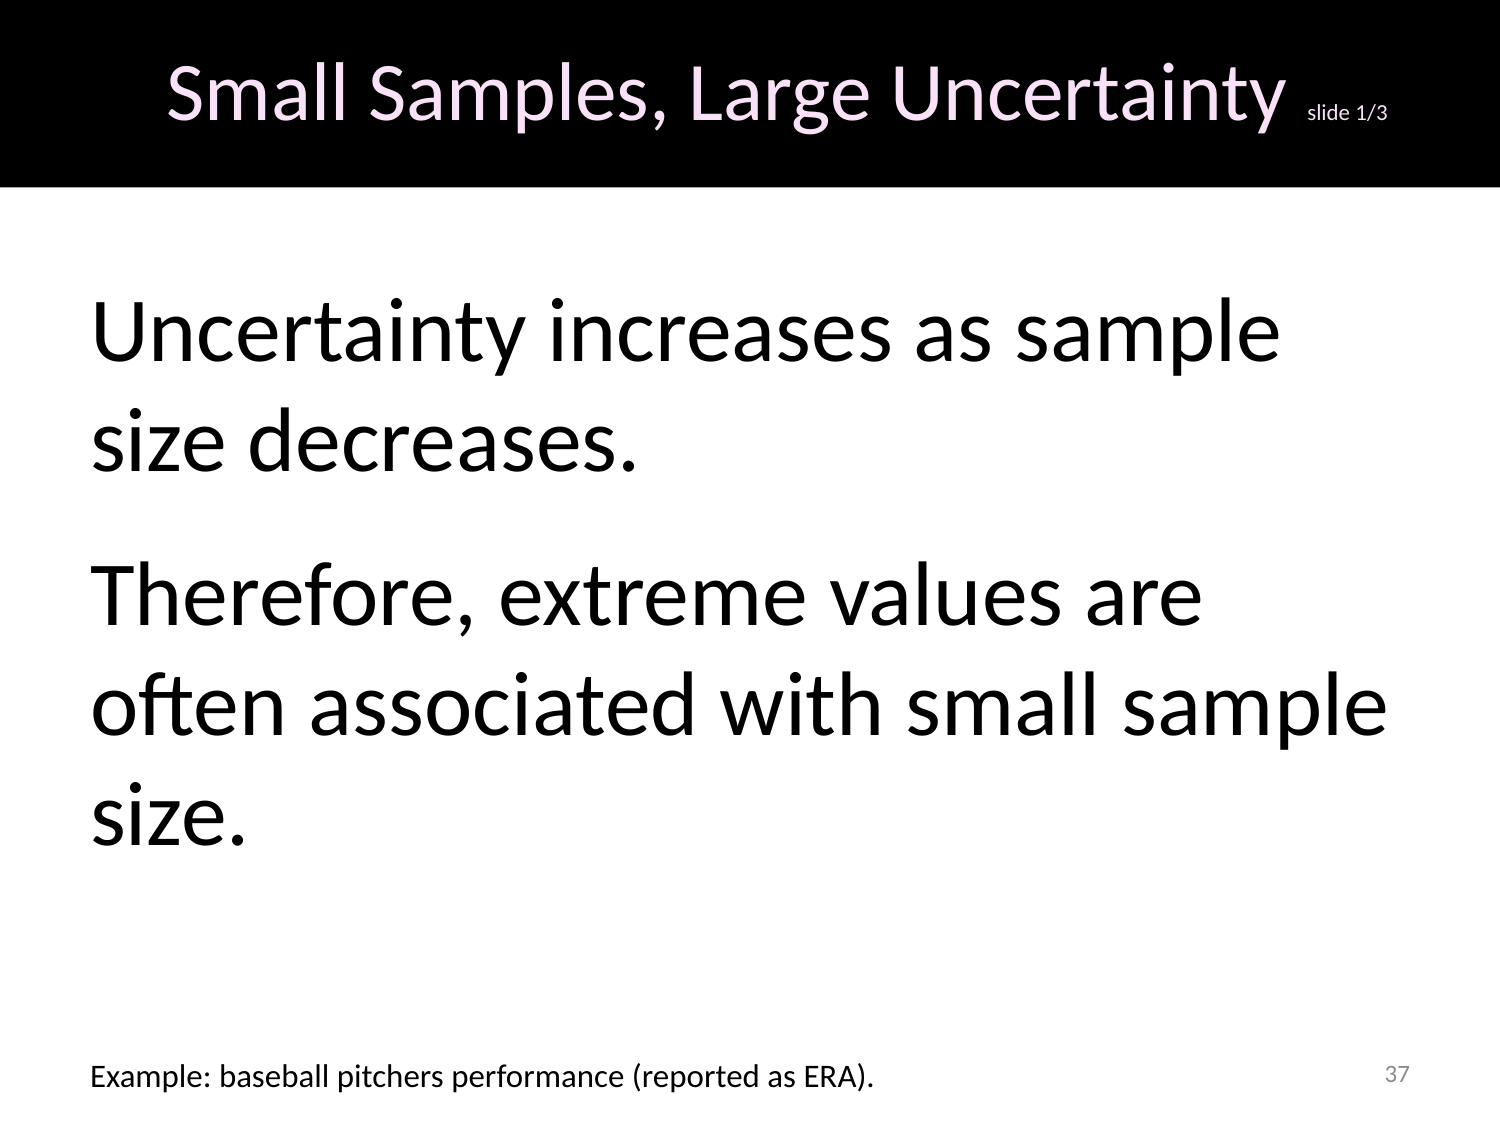

# Small Samples, Large Uncertainty slide 1/3
Uncertainty increases as sample size decreases.

Therefore, extreme values are often associated with small sample size.

Example: baseball pitchers performance (reported as ERA).
37